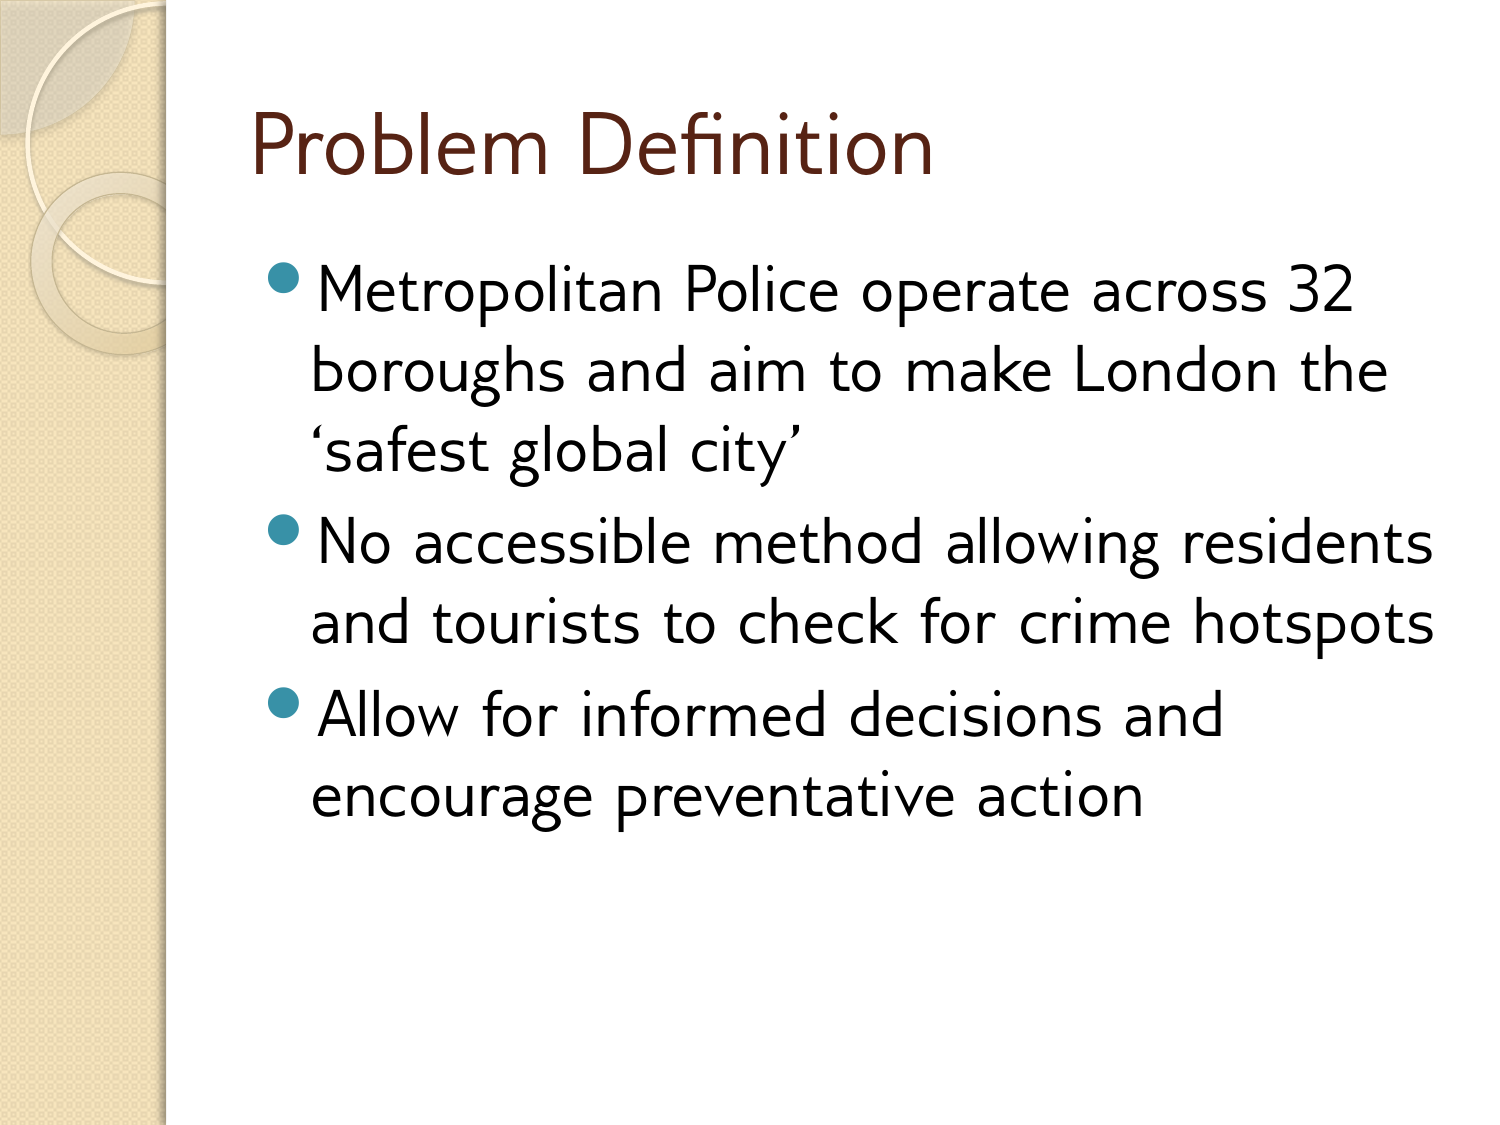

# Problem Definition
Metropolitan Police operate across 32 boroughs and aim to make London the ‘safest global city’
No accessible method allowing residents and tourists to check for crime hotspots
Allow for informed decisions and encourage preventative action